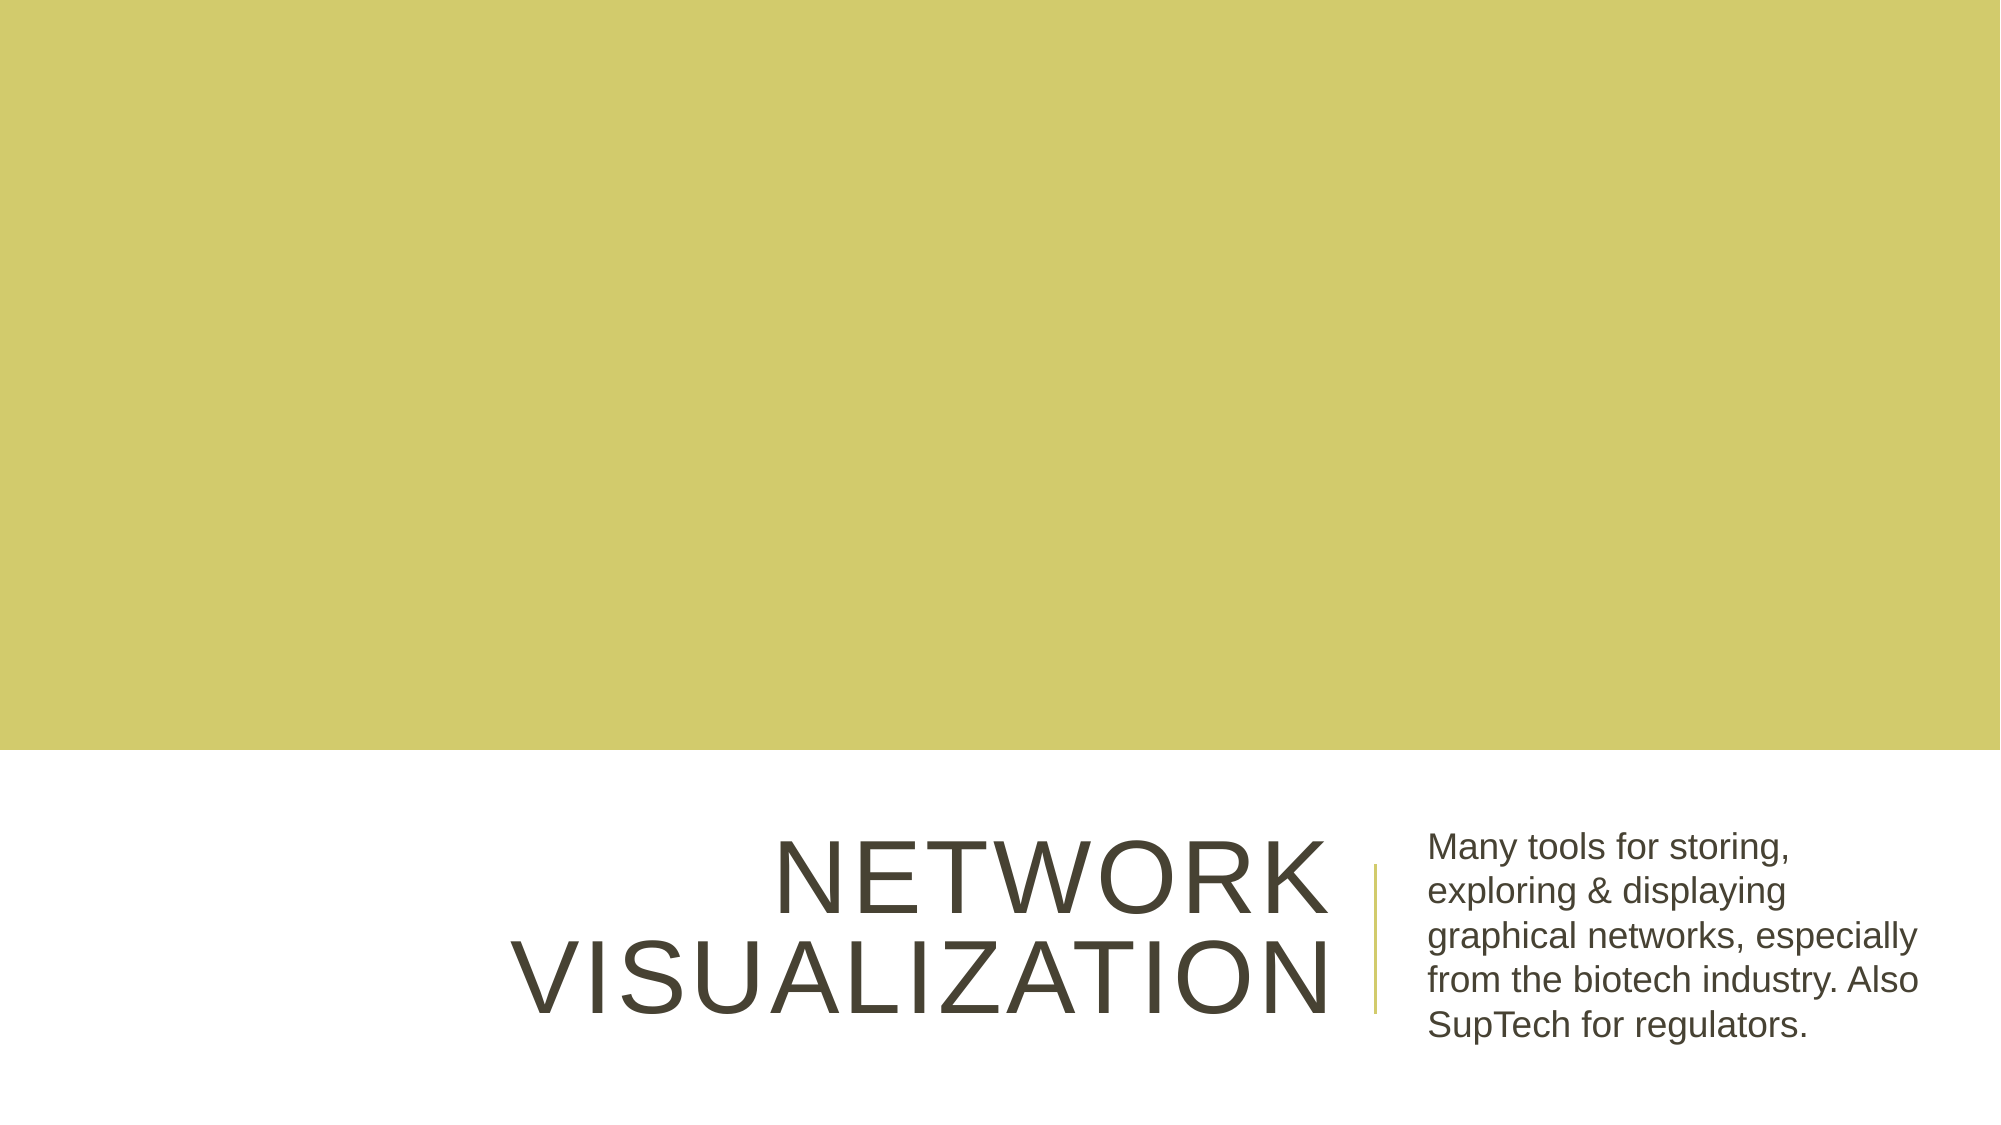

# Network Visualization
Many tools for storing, exploring & displaying graphical networks, especially from the biotech industry. Also SupTech for regulators.